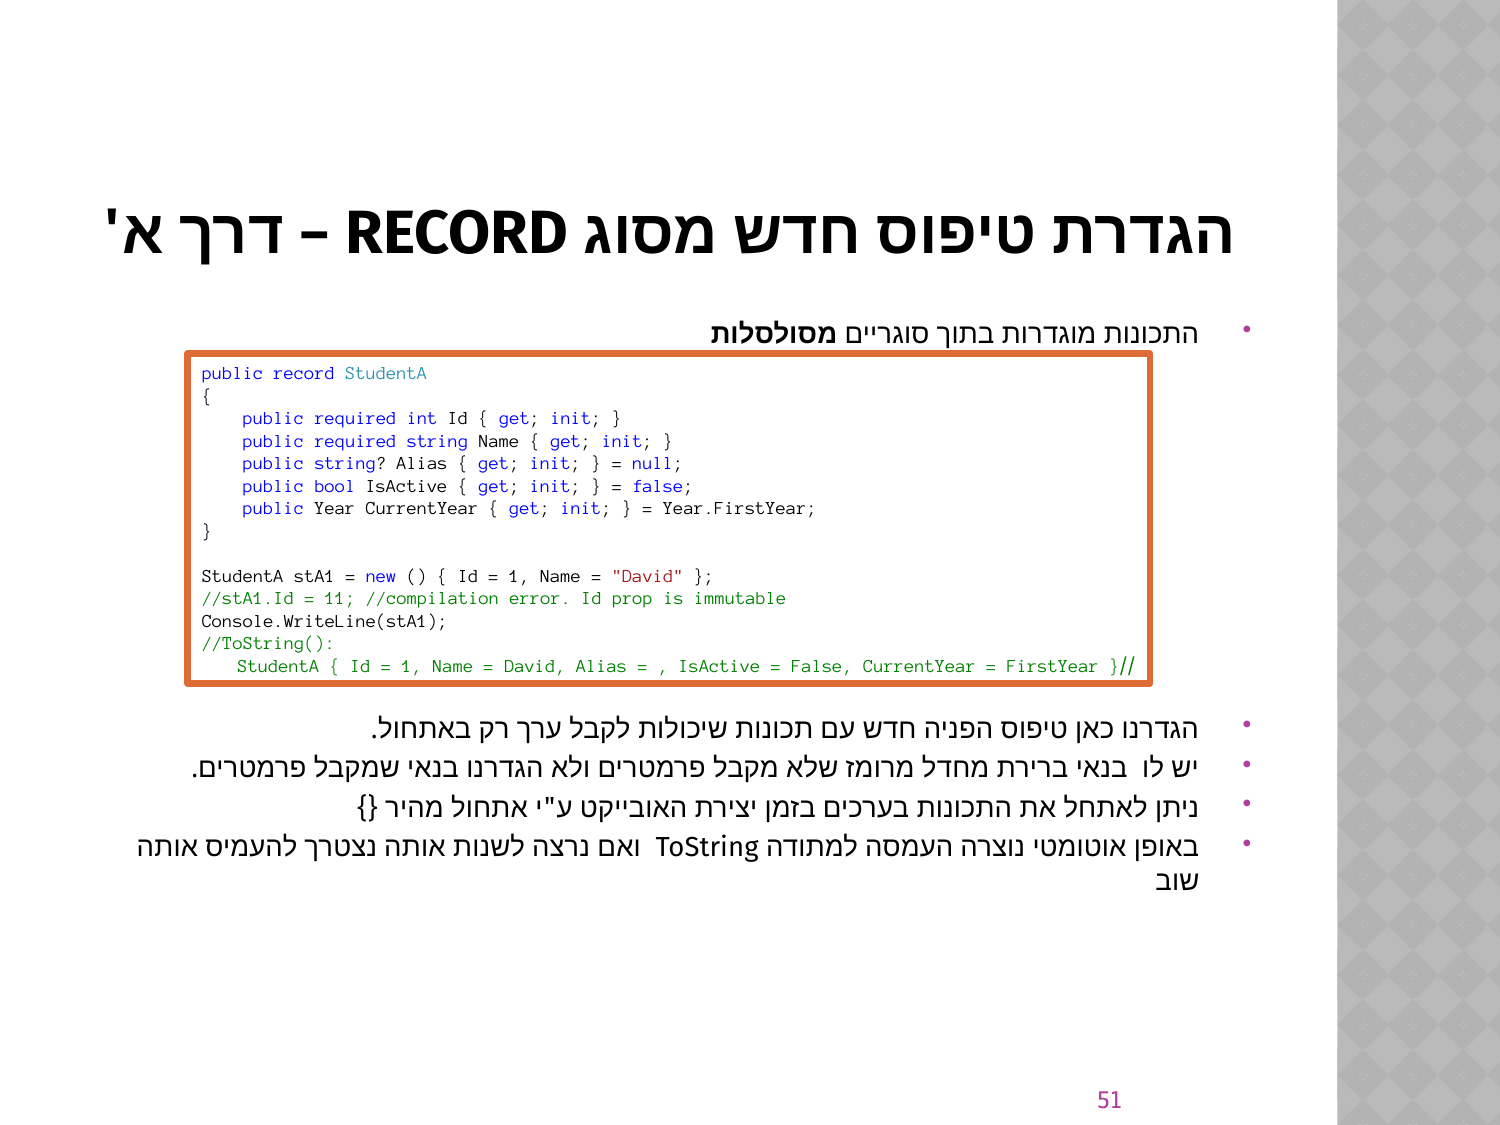

# הגדרת טיפוס חדש מסוג record – דרך א'
התכונות מוגדרות בתוך סוגריים מסולסלות

הגדרנו כאן טיפוס הפניה חדש עם תכונות שיכולות לקבל ערך רק באתחול.
יש לו  בנאי ברירת מחדל מרומז שלא מקבל פרמטרים ולא הגדרנו בנאי שמקבל פרמטרים.
ניתן לאתחל את התכונות בערכים בזמן יצירת האובייקט ע"י אתחול מהיר {}
באופן אוטומטי נוצרה העמסה למתודה ToString  ואם נרצה לשנות אותה נצטרך להעמיס אותה שוב
public record StudentA
{
    public required int Id { get; init; }
    public required string Name { get; init; }
    public string? Alias { get; init; } = null;
    public bool IsActive { get; init; } = false;
    public Year CurrentYear { get; init; } = Year.FirstYear;
}
StudentA stA1 = new () { Id = 1, Name = "David" };
//stA1.Id = 11; //compilation error. Id prop is immutable
Console.WriteLine(stA1);
//ToString():
//StudentA { Id = 1, Name = David, Alias = , IsActive = False, CurrentYear = FirstYear }
51